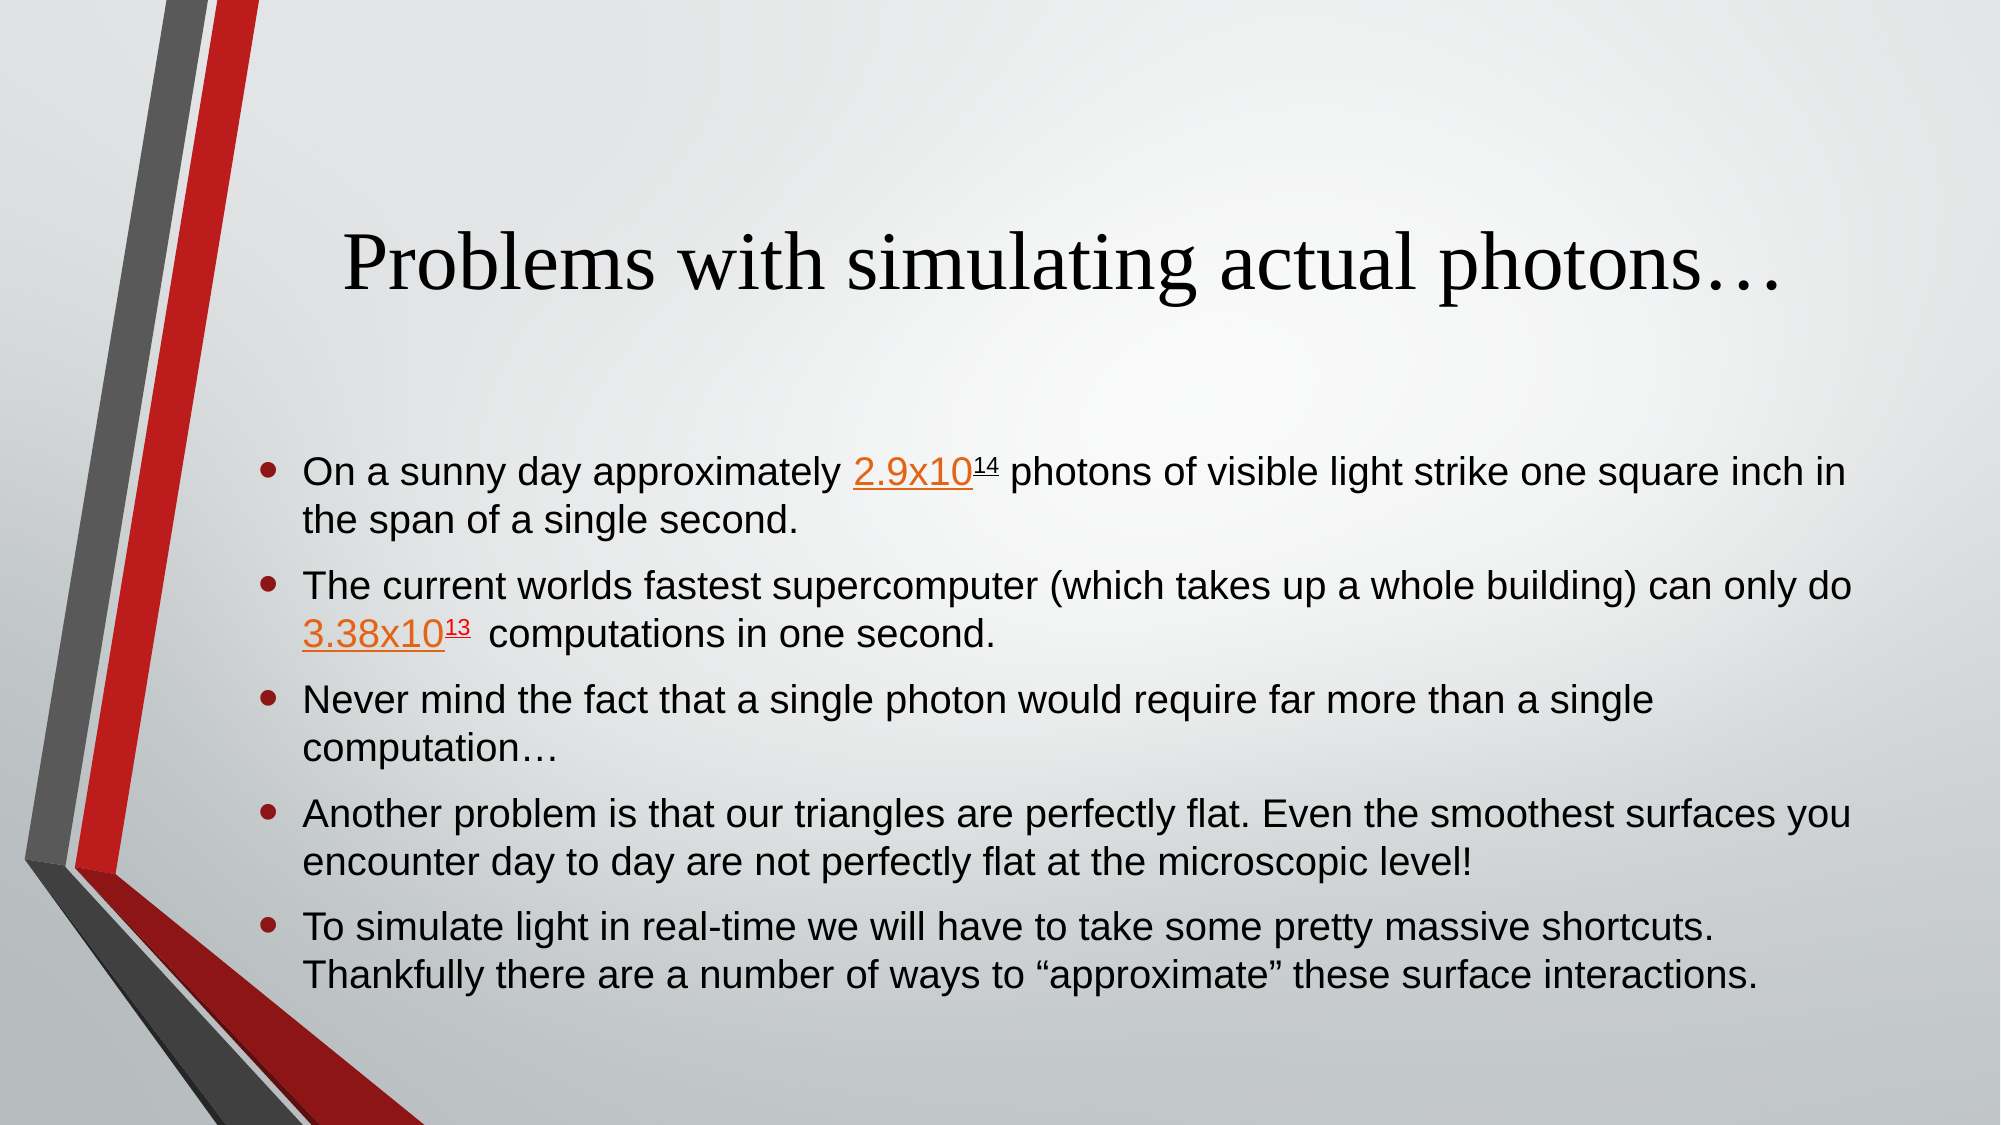

# Problems with simulating actual photons…
On a sunny day approximately 2.9x1014 photons of visible light strike one square inch in the span of a single second.
The current worlds fastest supercomputer (which takes up a whole building) can only do 3.38x1013  computations in one second.
Never mind the fact that a single photon would require far more than a single computation…
Another problem is that our triangles are perfectly flat. Even the smoothest surfaces you encounter day to day are not perfectly flat at the microscopic level!
To simulate light in real-time we will have to take some pretty massive shortcuts. Thankfully there are a number of ways to “approximate” these surface interactions.